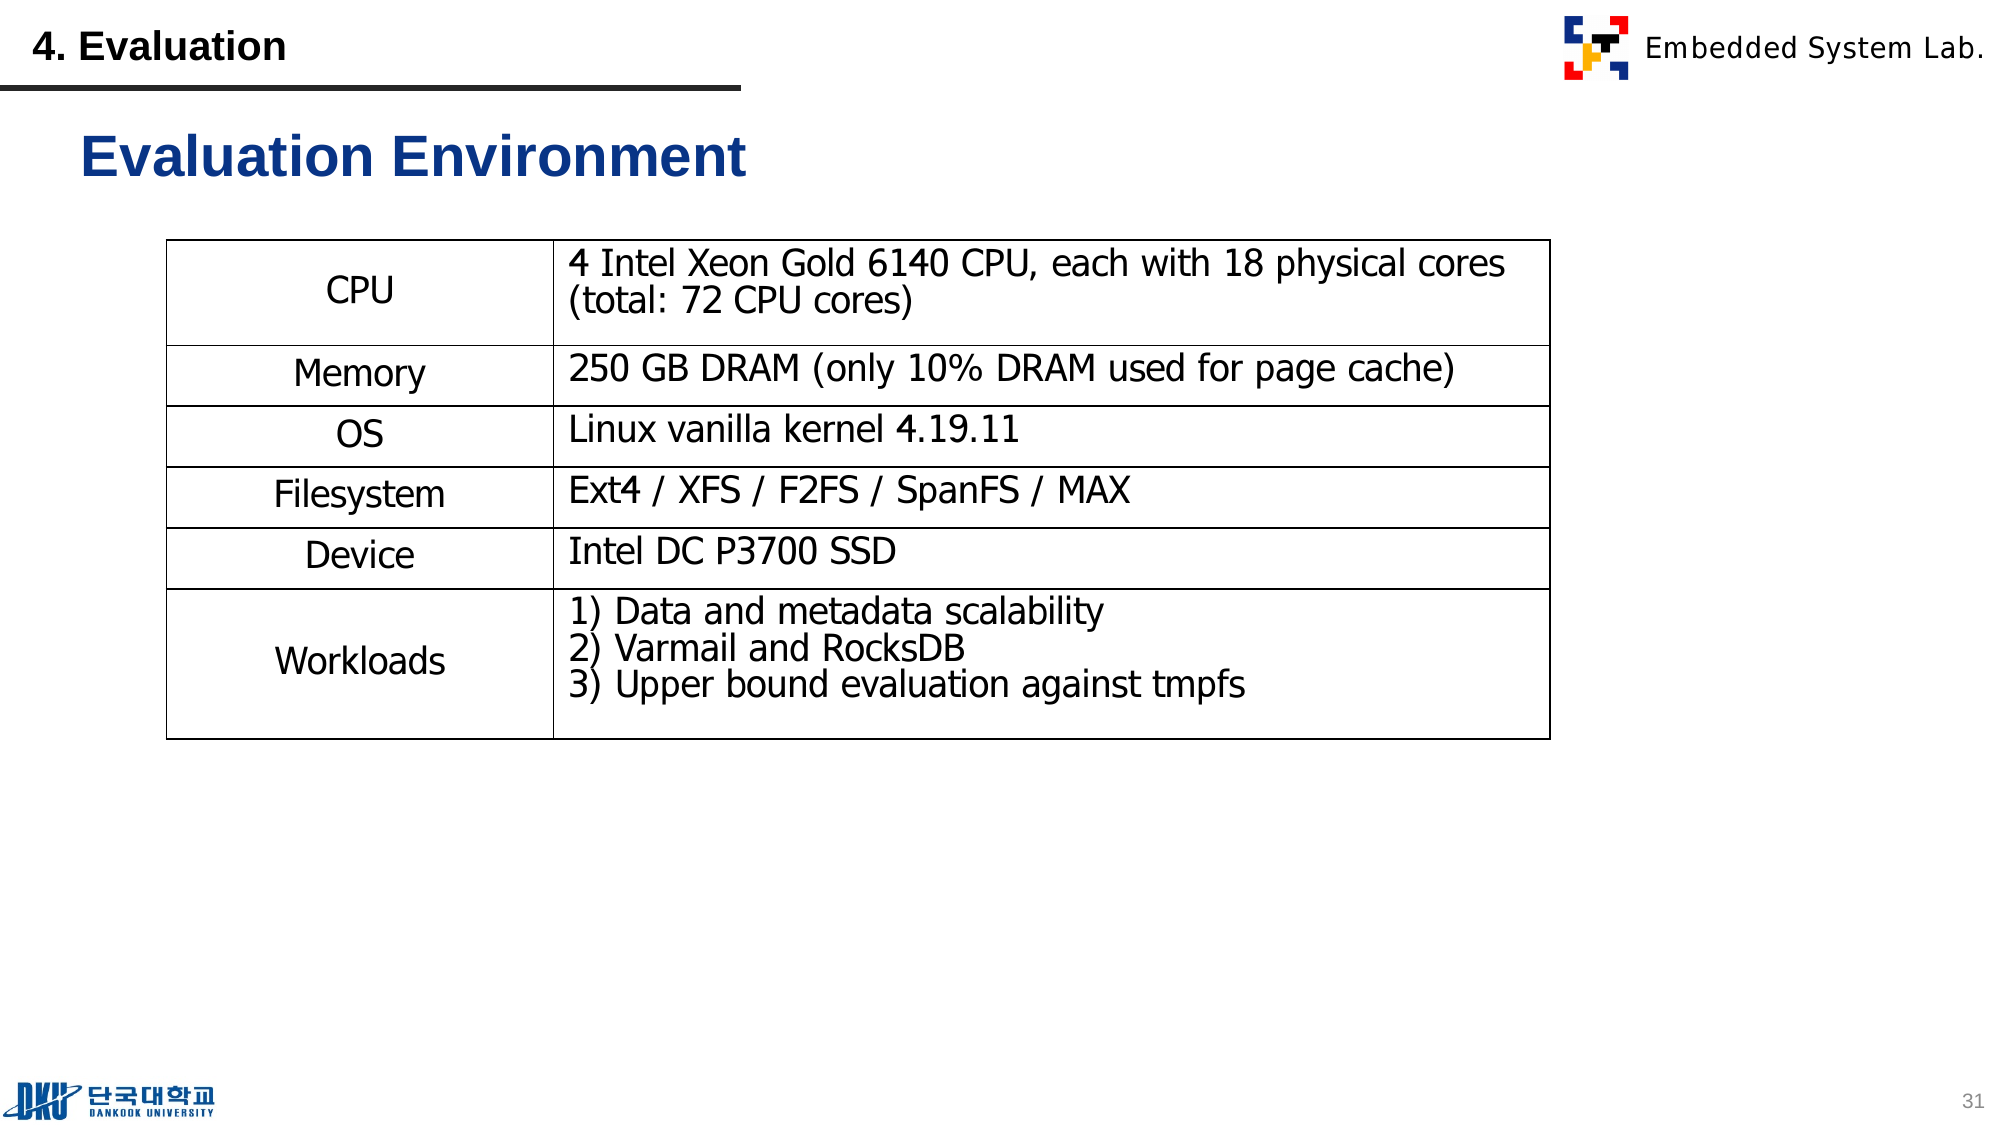

# 4. Evaluation
Evaluation Environment

| CPU | 4 Intel Xeon Gold 6140 CPU, each with 18 physical cores (total: 72 CPU cores) |
| --- | --- |
| Memory | 250 GB DRAM (only 10% DRAM used for page cache) |
| OS | Linux vanilla kernel 4.19.11 |
| Filesystem | Ext4 / XFS / F2FS / SpanFS / MAX |
| Device | Intel DC P3700 SSD |
| Workloads | 1) Data and metadata scalability 2) Varmail and RocksDB 3) Upper bound evaluation against tmpfs |
31